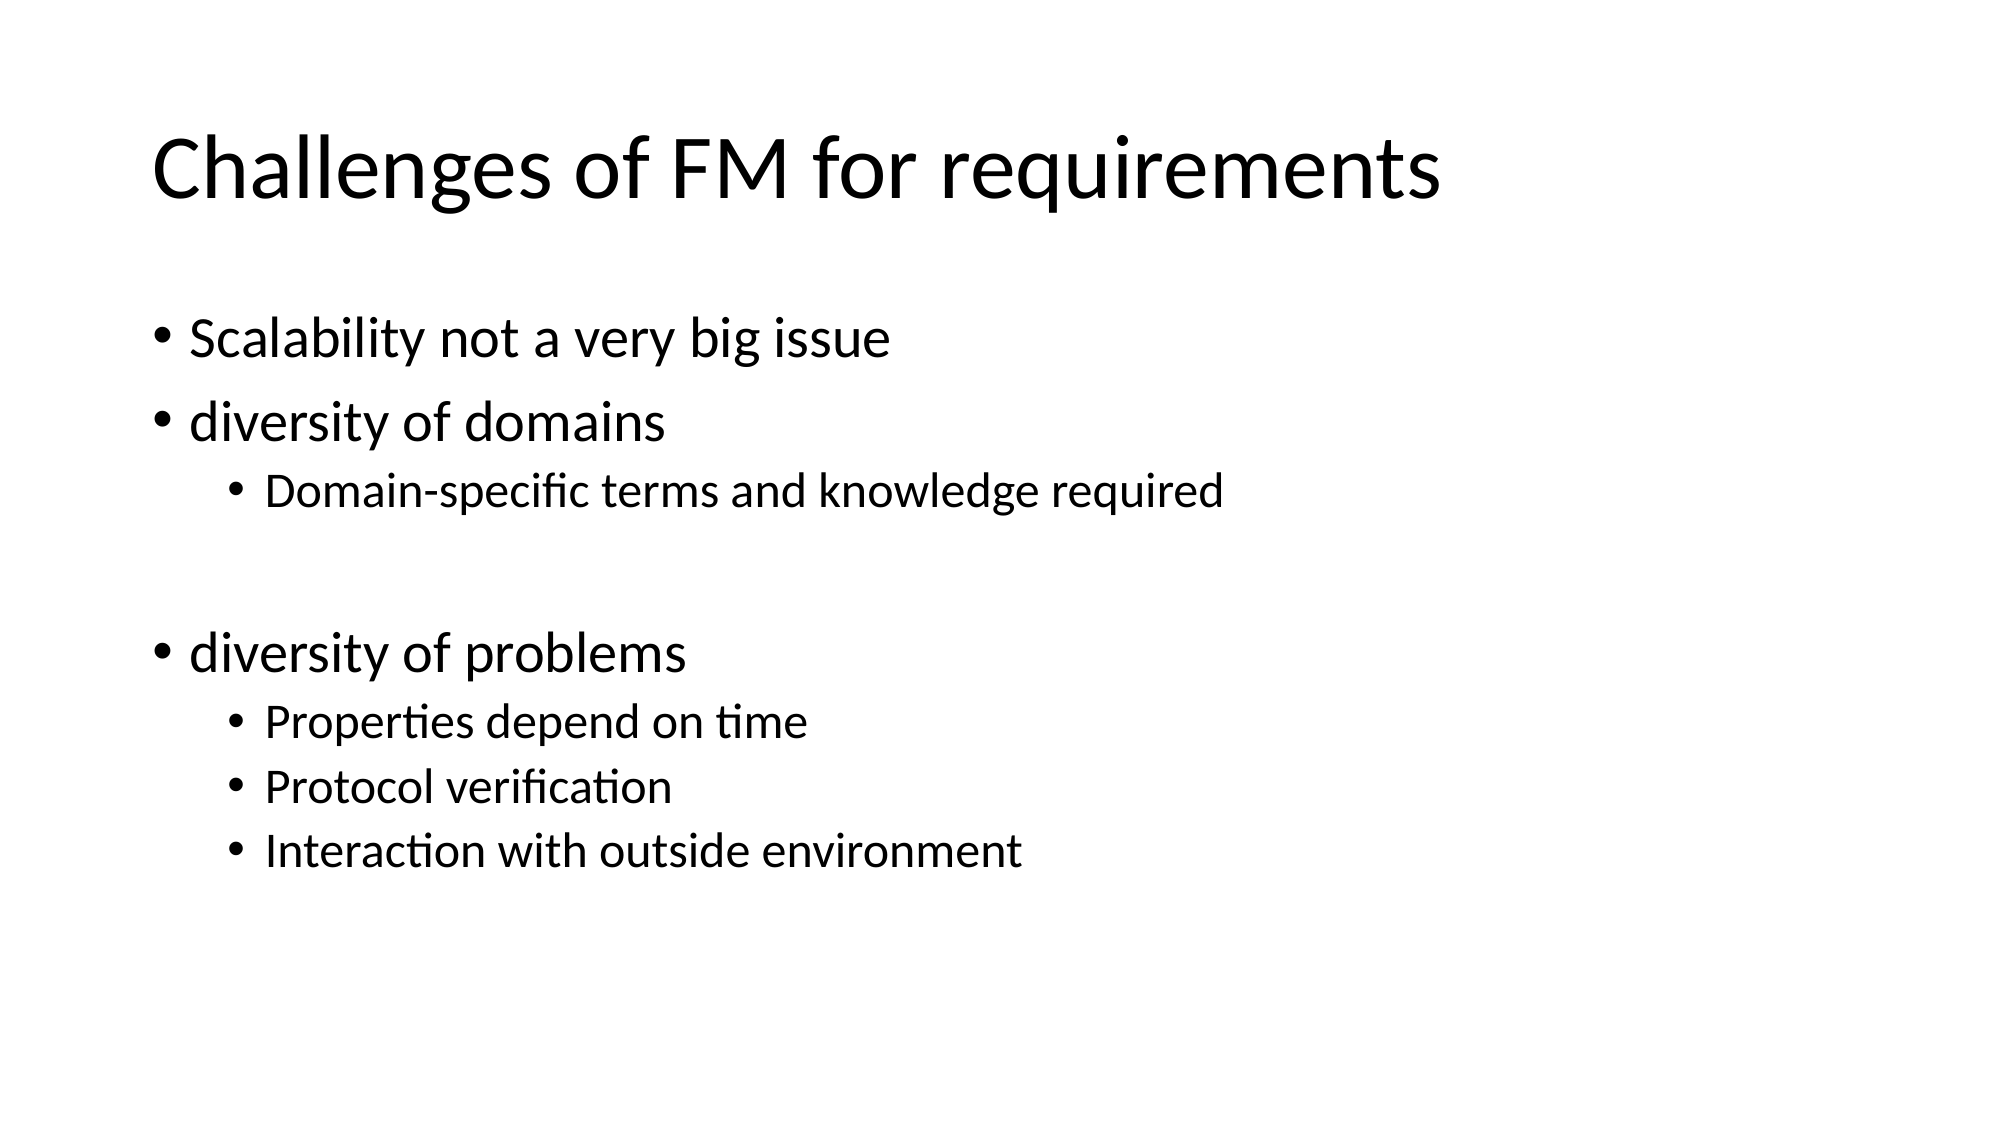

# Challenges of FM for requirements
Scalability not a very big issue
diversity of domains
Domain-specific terms and knowledge required

diversity of problems
Properties depend on time
Protocol verification
Interaction with outside environment